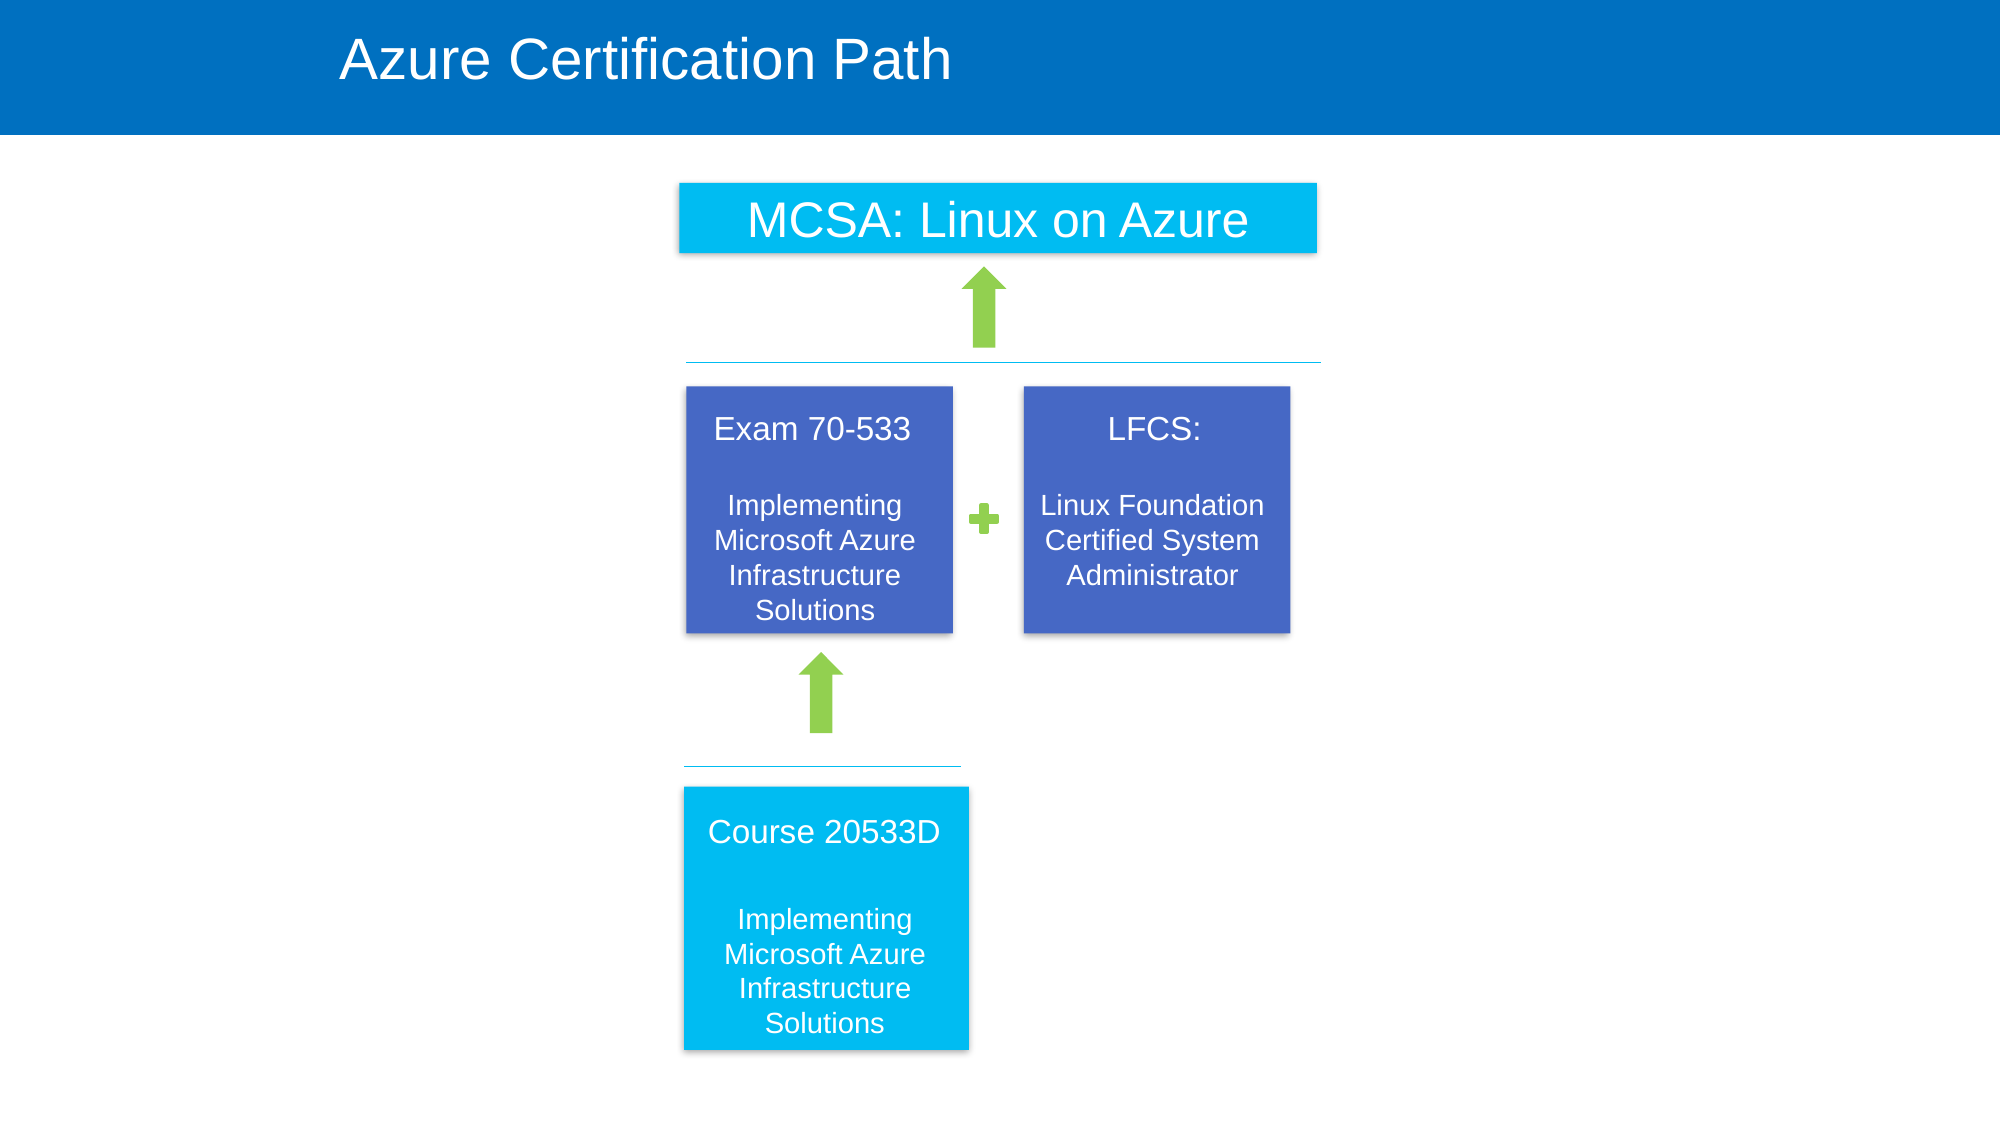

# Azure Certification Path
MCSA: Linux on Azure

Exam 70-533
Implementing Microsoft Azure Infrastructure Solutions

LFCS:
Linux Foundation Certified System Administrator

Course 20533D
Implementing Microsoft Azure Infrastructure Solutions